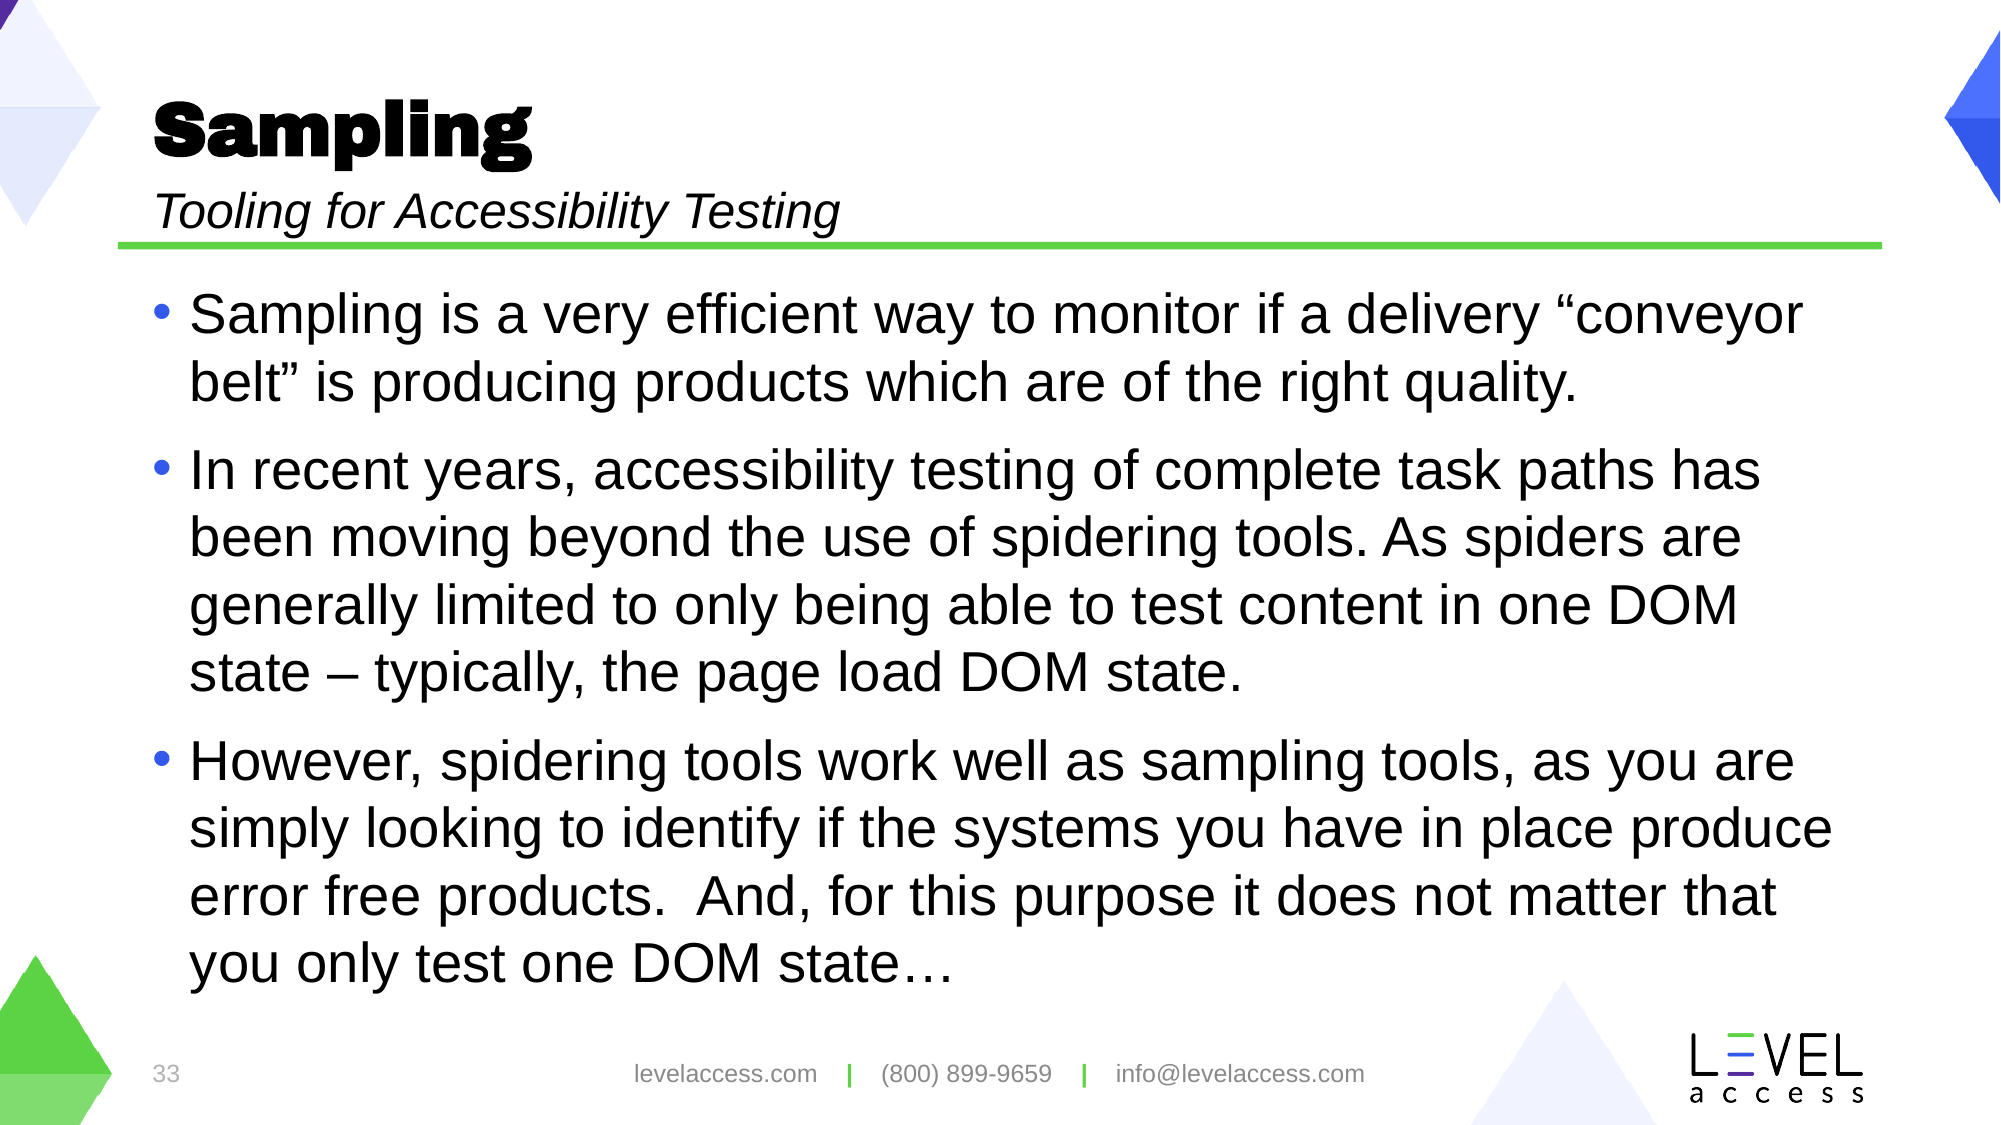

# Sampling
Tooling for Accessibility Testing
Sampling is a very efficient way to monitor if a delivery “conveyor belt” is producing products which are of the right quality.
In recent years, accessibility testing of complete task paths has been moving beyond the use of spidering tools. As spiders are generally limited to only being able to test content in one DOM state – typically, the page load DOM state.
However, spidering tools work well as sampling tools, as you are simply looking to identify if the systems you have in place produce error free products.  And, for this purpose it does not matter that you only test one DOM state…

levelaccess.com    |    (800) 899-9659    |    info@levelaccess.com
33